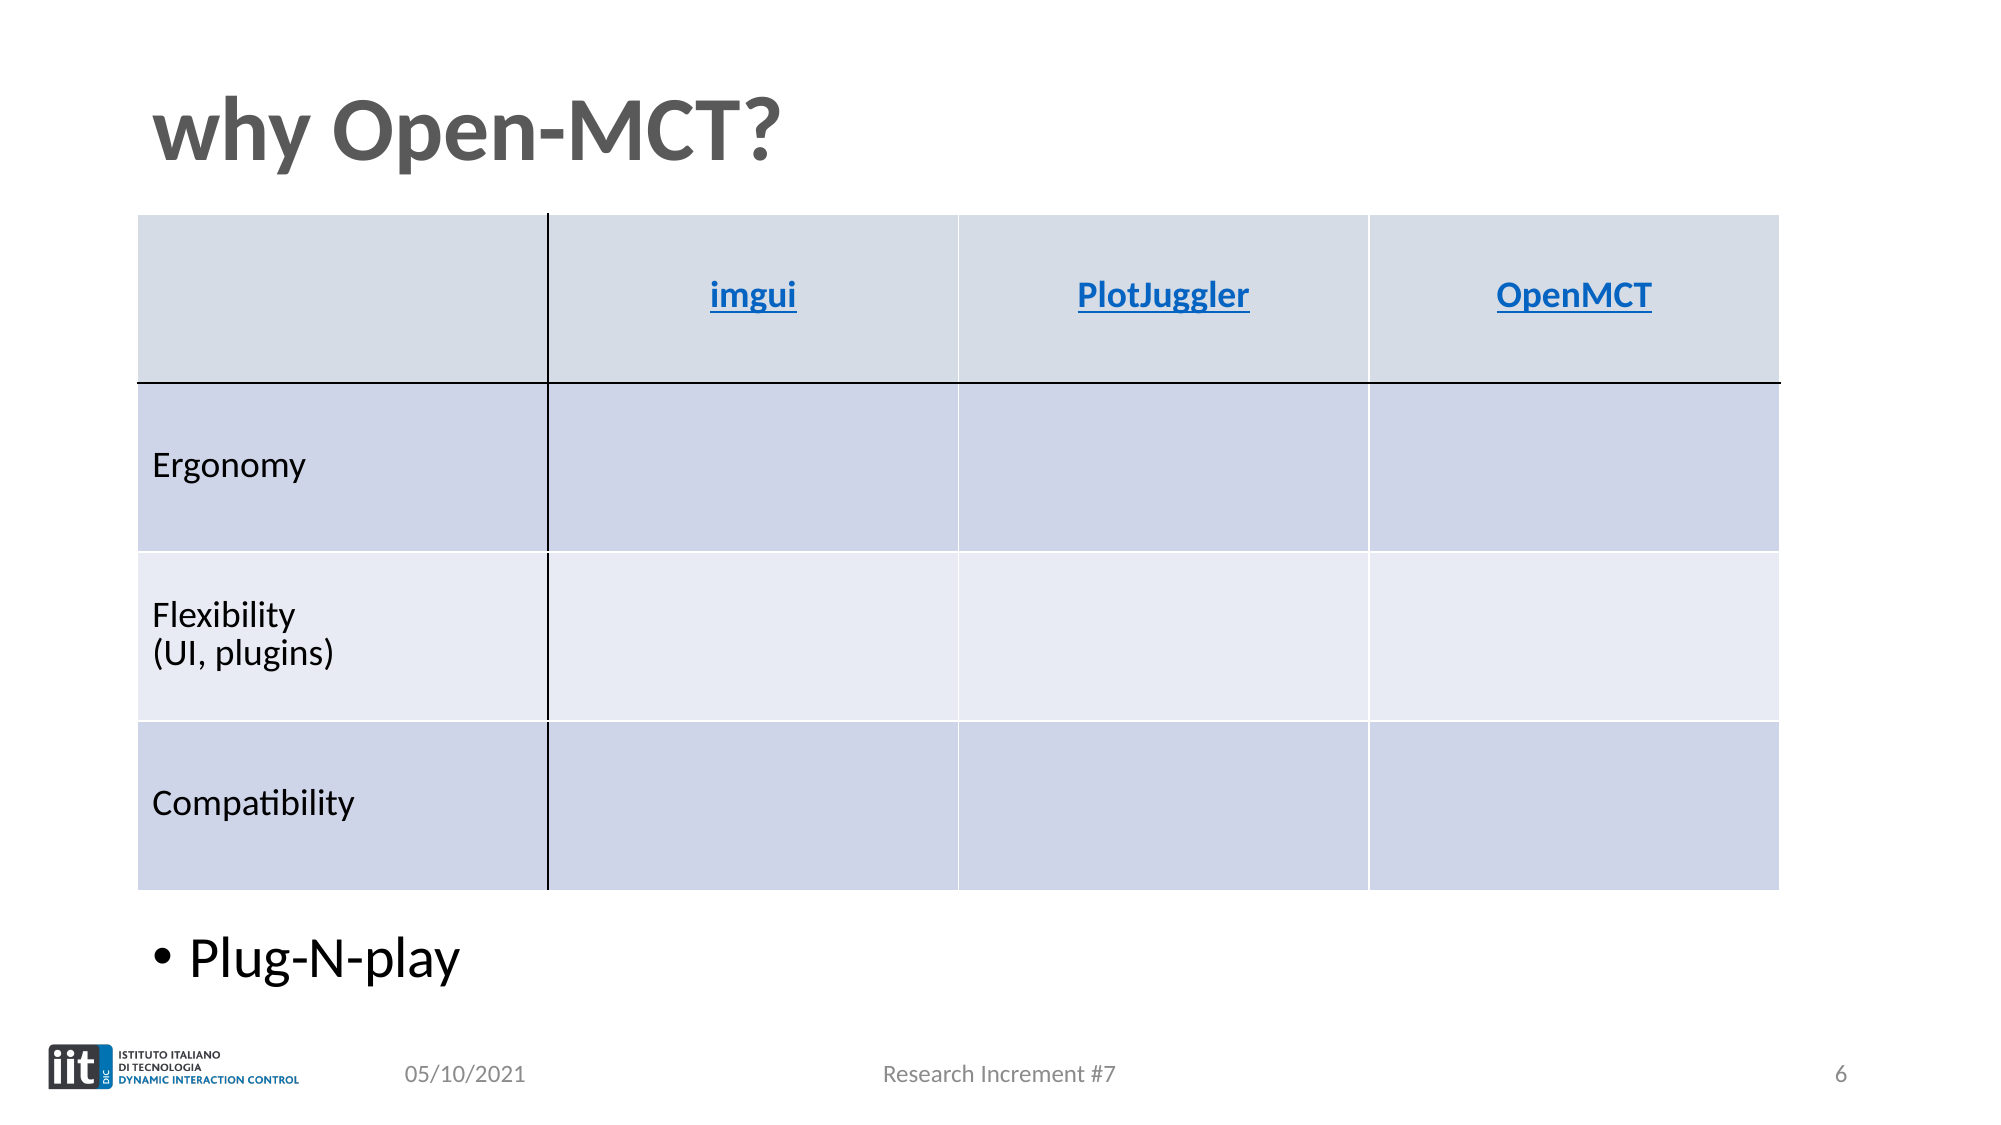

# why Open-MCT?
|  | imgui | PlotJuggler | OpenMCT |
| --- | --- | --- | --- |
| Ergonomy |  |  |  |
| Flexibility (UI, plugins) |  |  |  |
| Compatibility |  |  |  |
Plug-N-play
05/10/2021
Research Increment #7
6